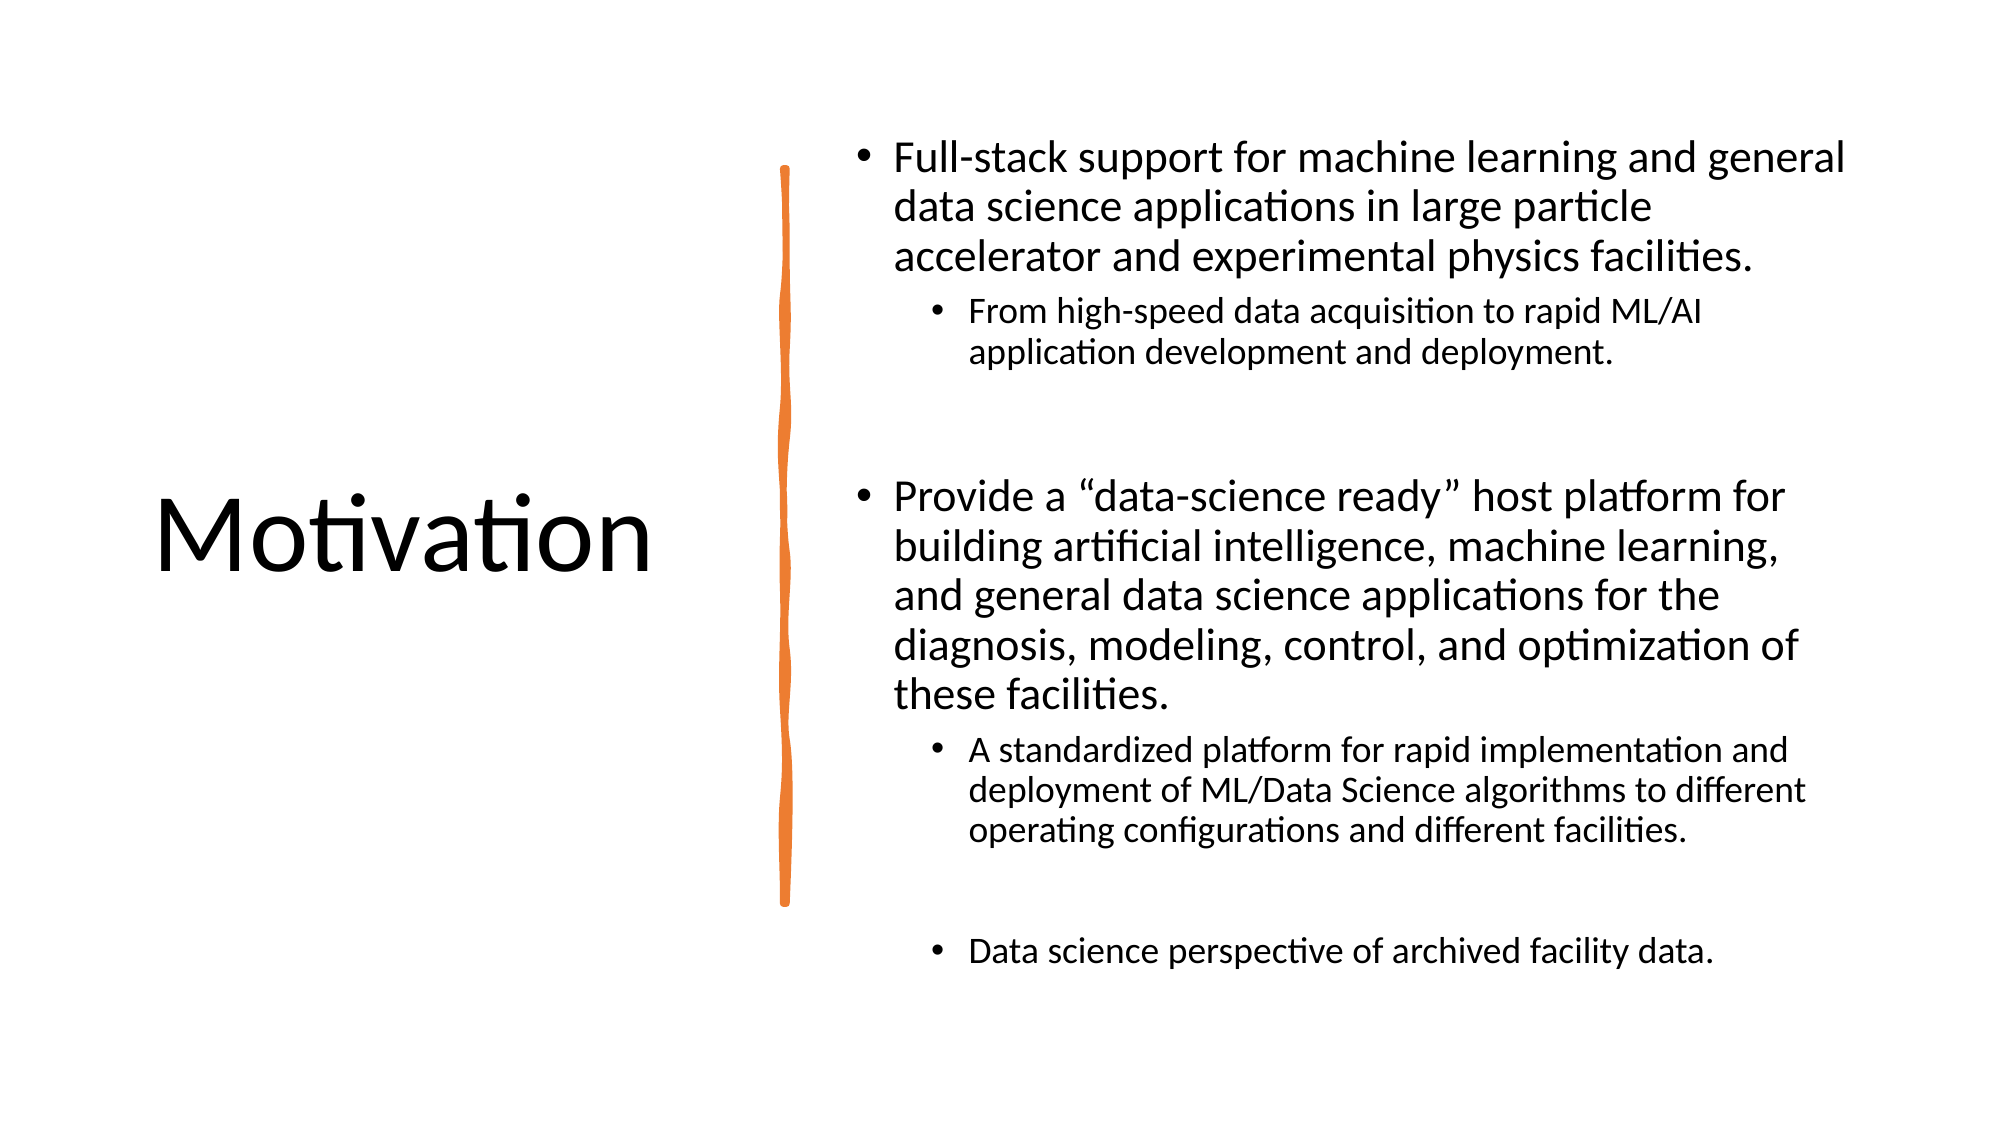

# Motivation
Full-stack support for machine learning and general data science applications in large particle accelerator and experimental physics facilities.
From high-speed data acquisition to rapid ML/AI application development and deployment.

Provide a “data-science ready” host platform for building artificial intelligence, machine learning, and general data science applications for the diagnosis, modeling, control, and optimization of these facilities.
A standardized platform for rapid implementation and deployment of ML/Data Science algorithms to different operating configurations and different facilities.

Data science perspective of archived facility data.

2